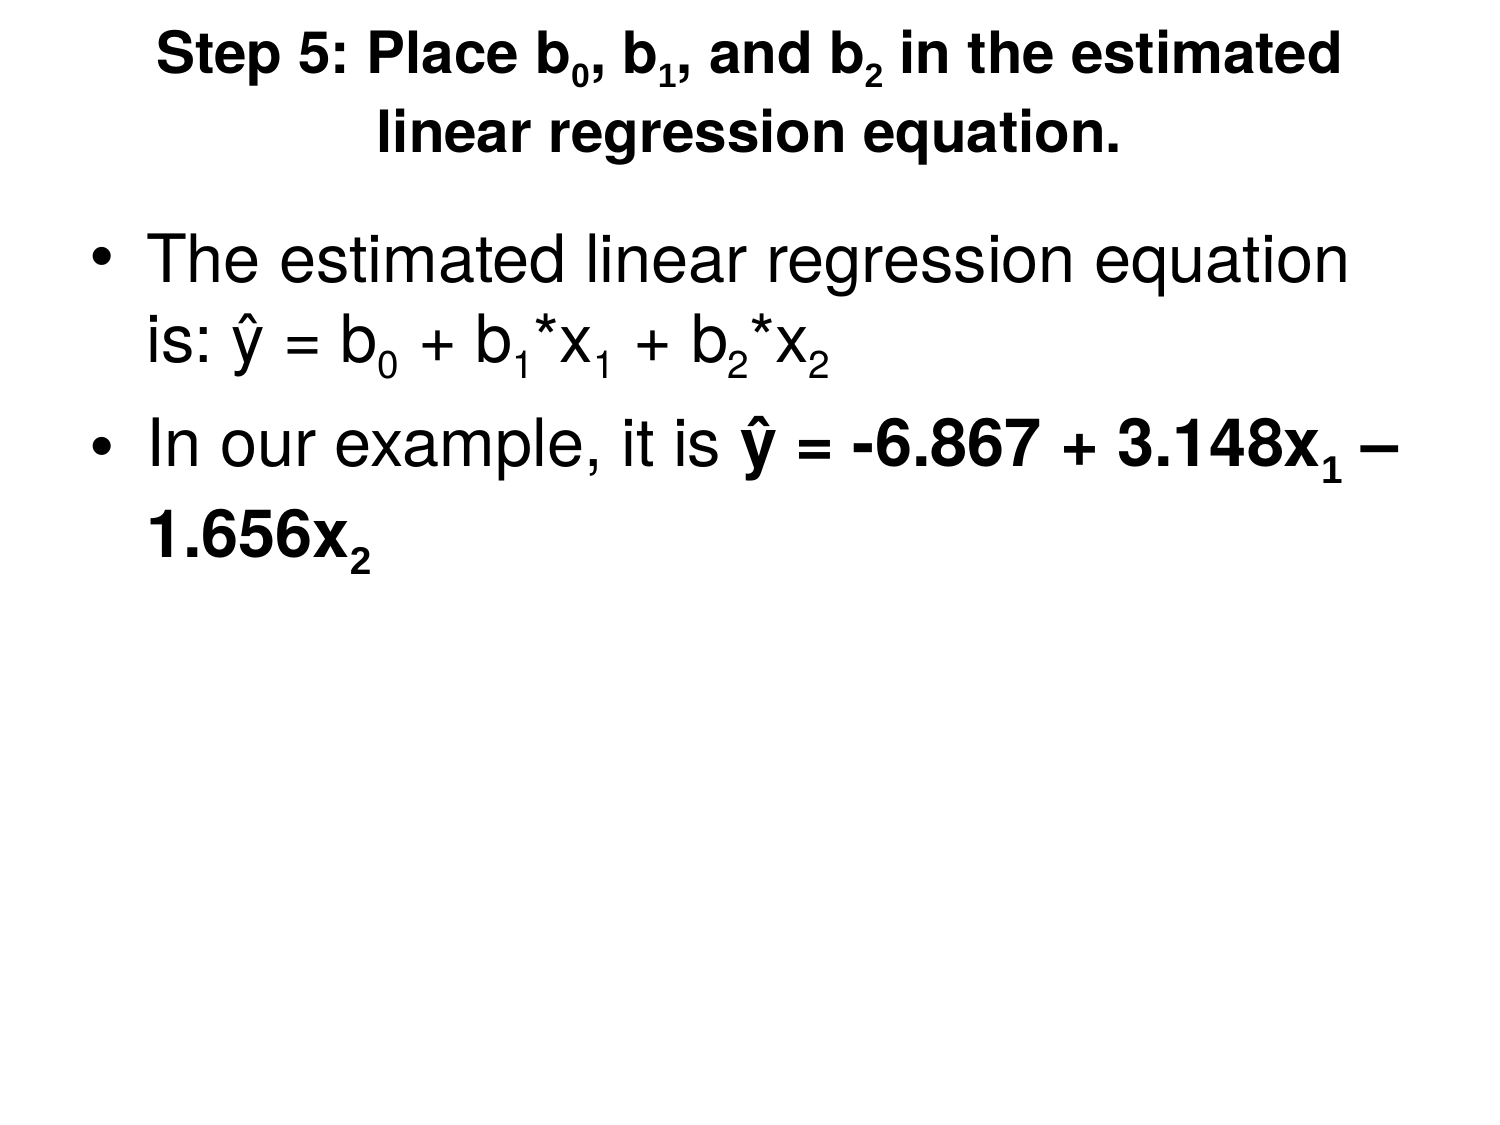

# Step 5: Place b0, b1, and b2 in the estimated linear regression equation.
The estimated linear regression equation is: ŷ = b0 + b1*x1 + b2*x2
In our example, it is ŷ = -6.867 + 3.148x1 – 1.656x2